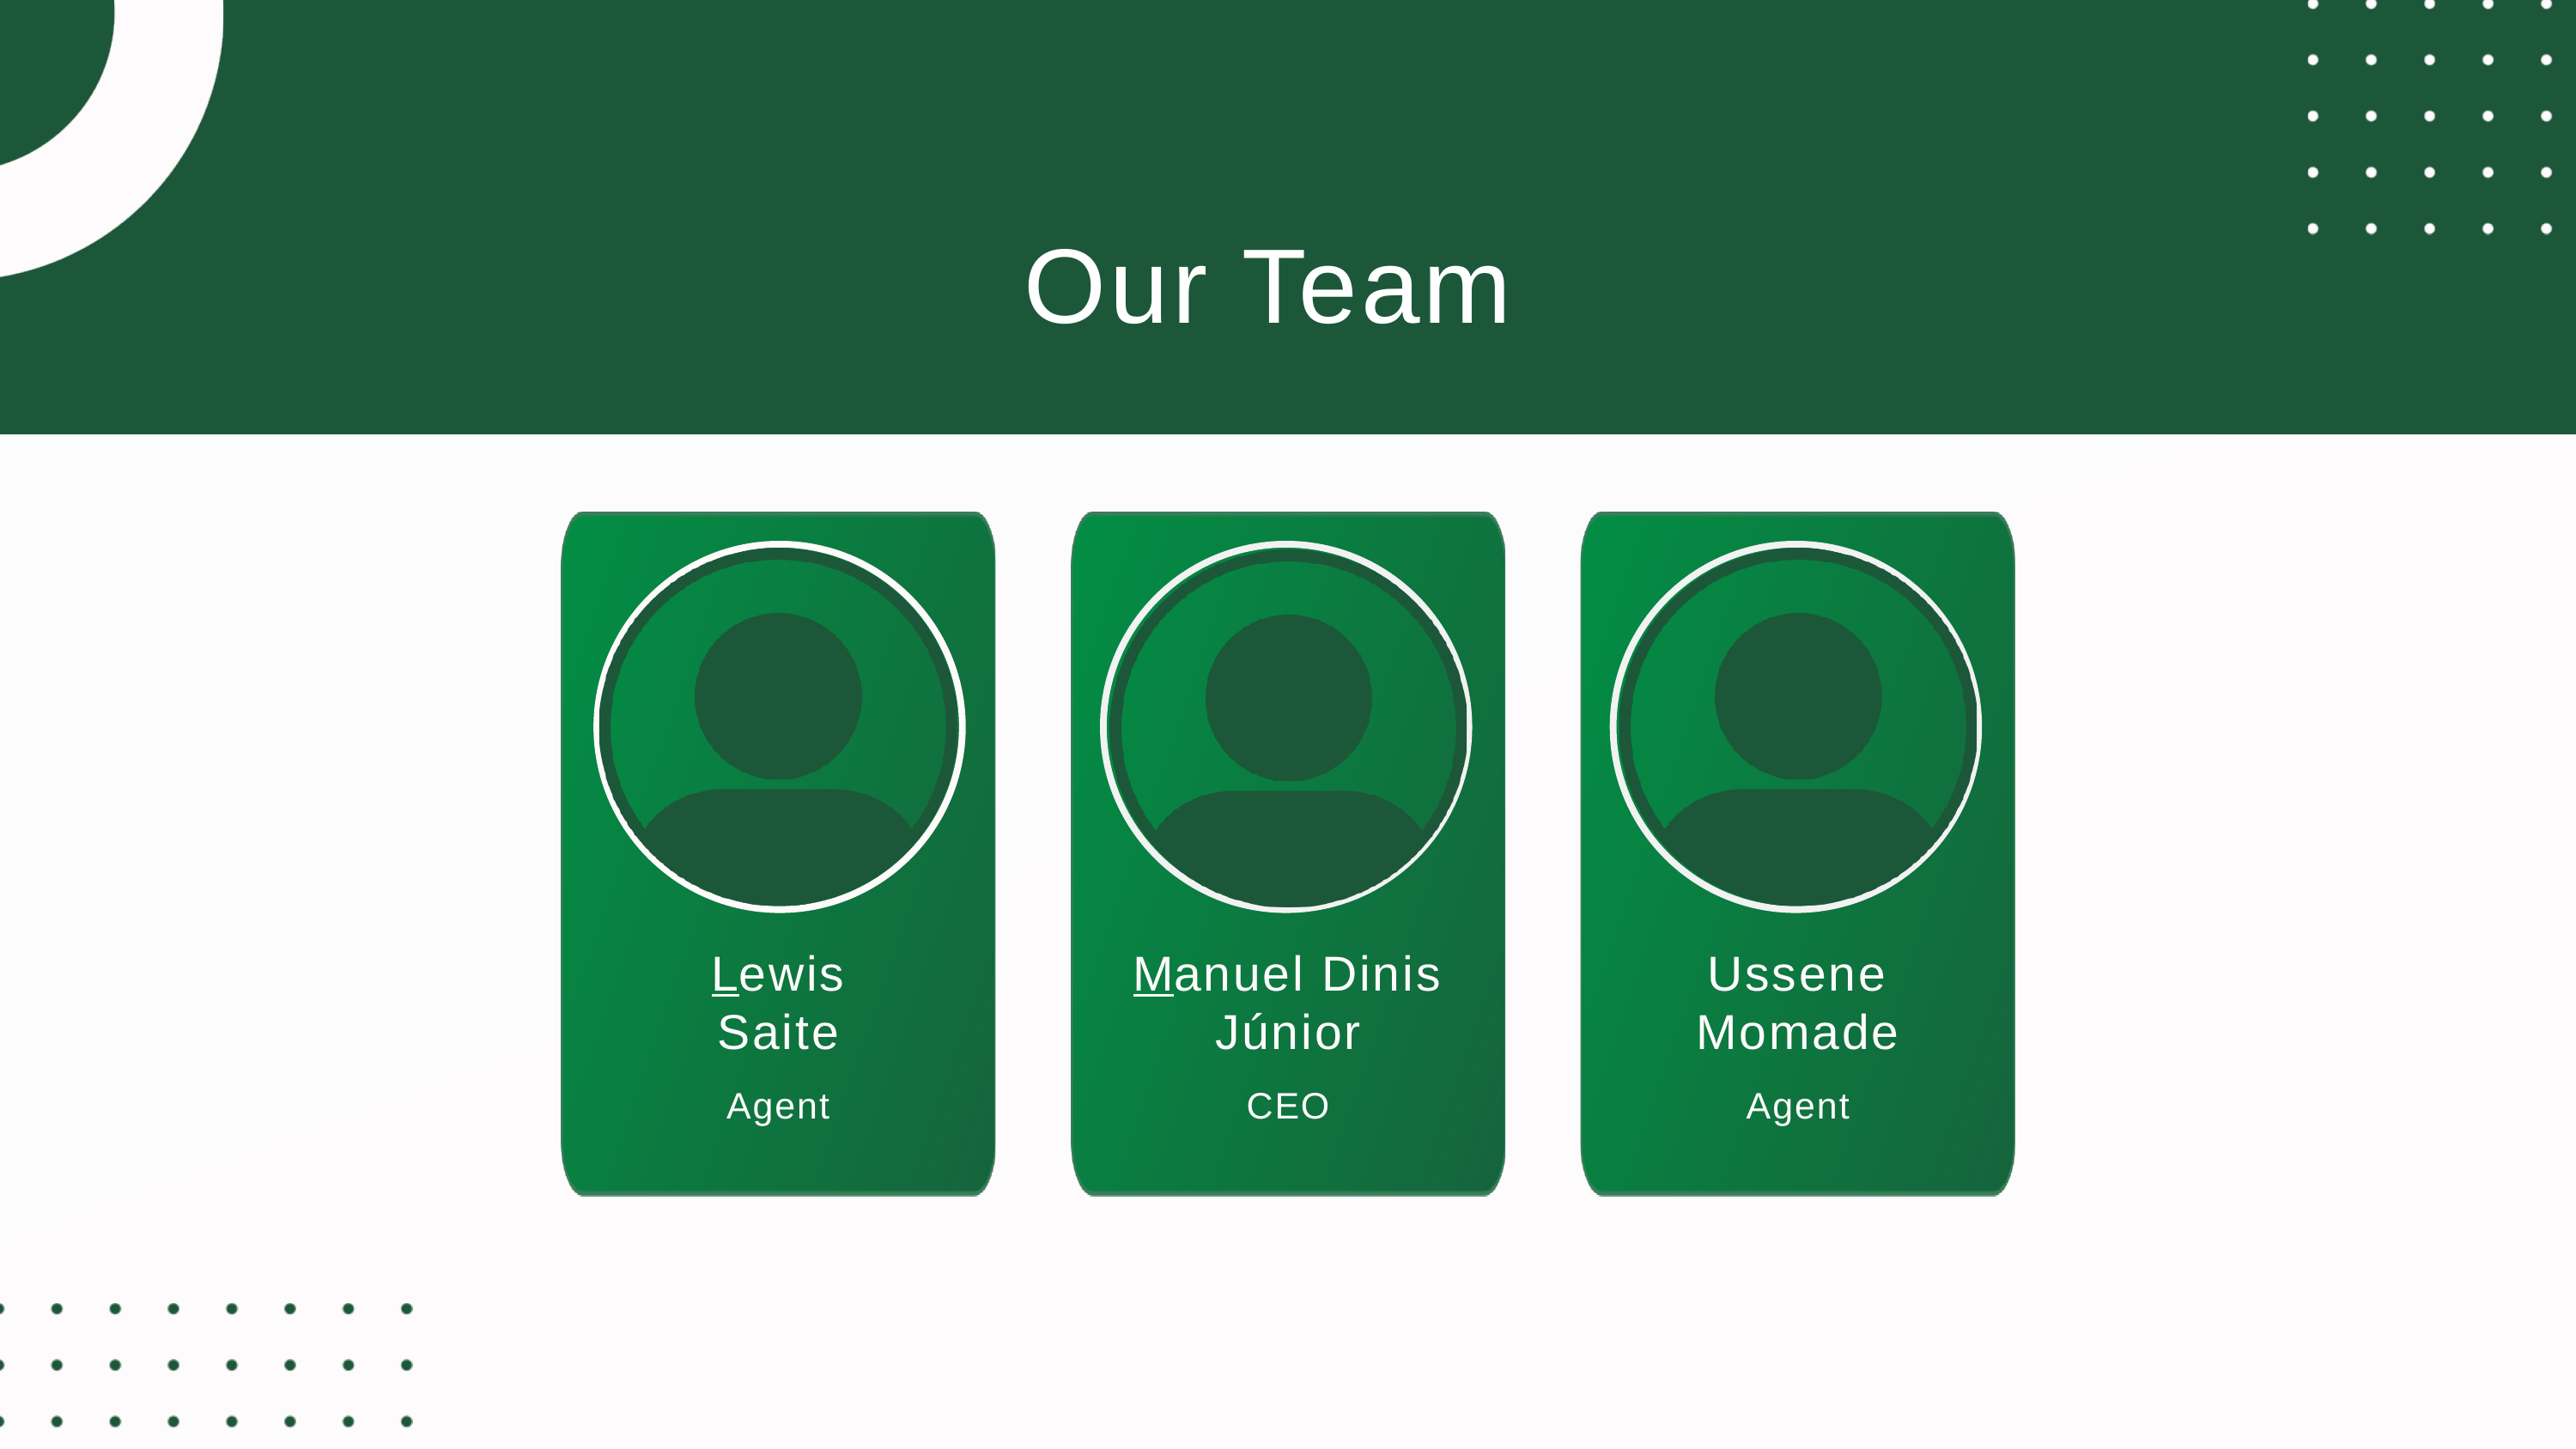

Our Team

Lewis
Saite
Manuel Dinis Júnior
Ussene Momade
Agent
CEO
Agent